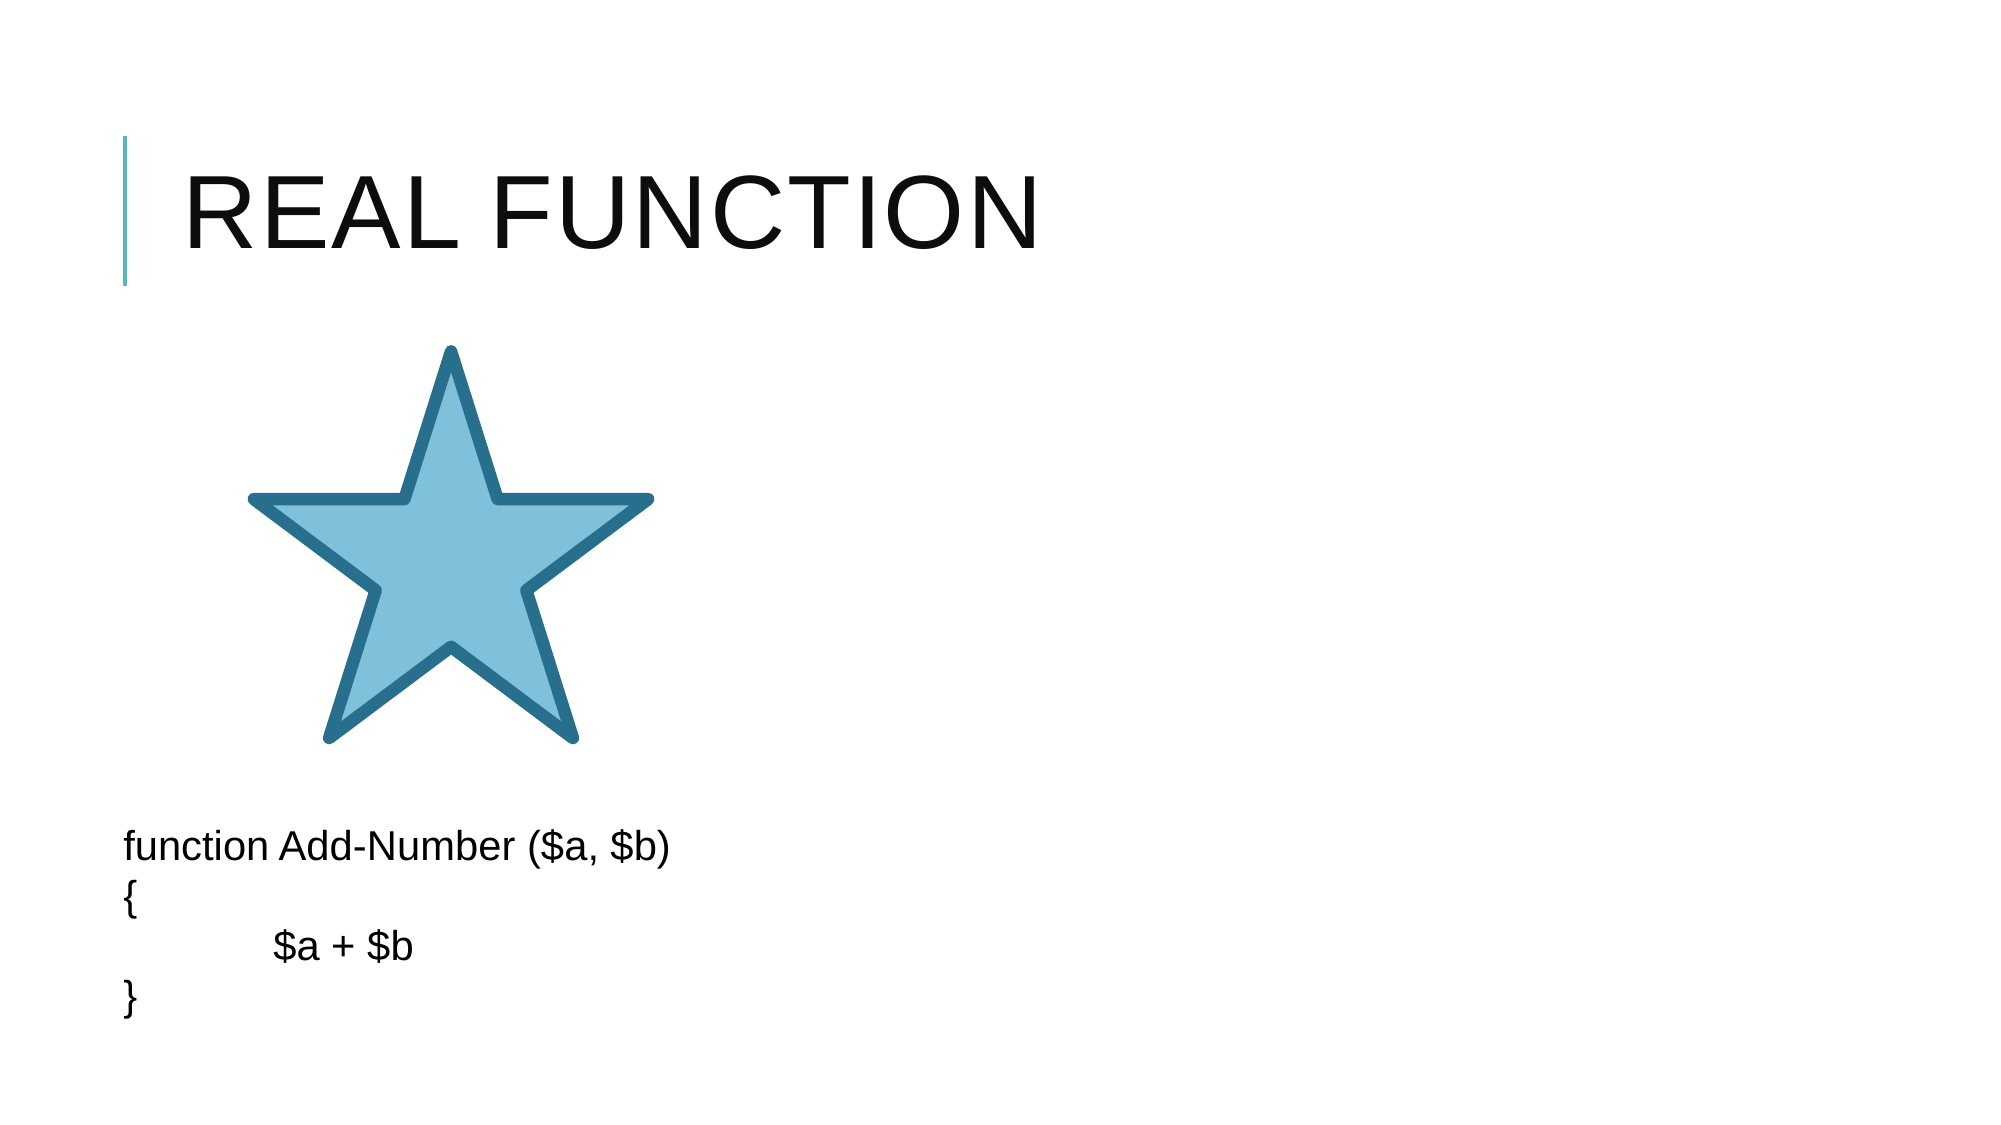

# Real function

function Add-Number ($a, $b)
{
	$a + $b
}